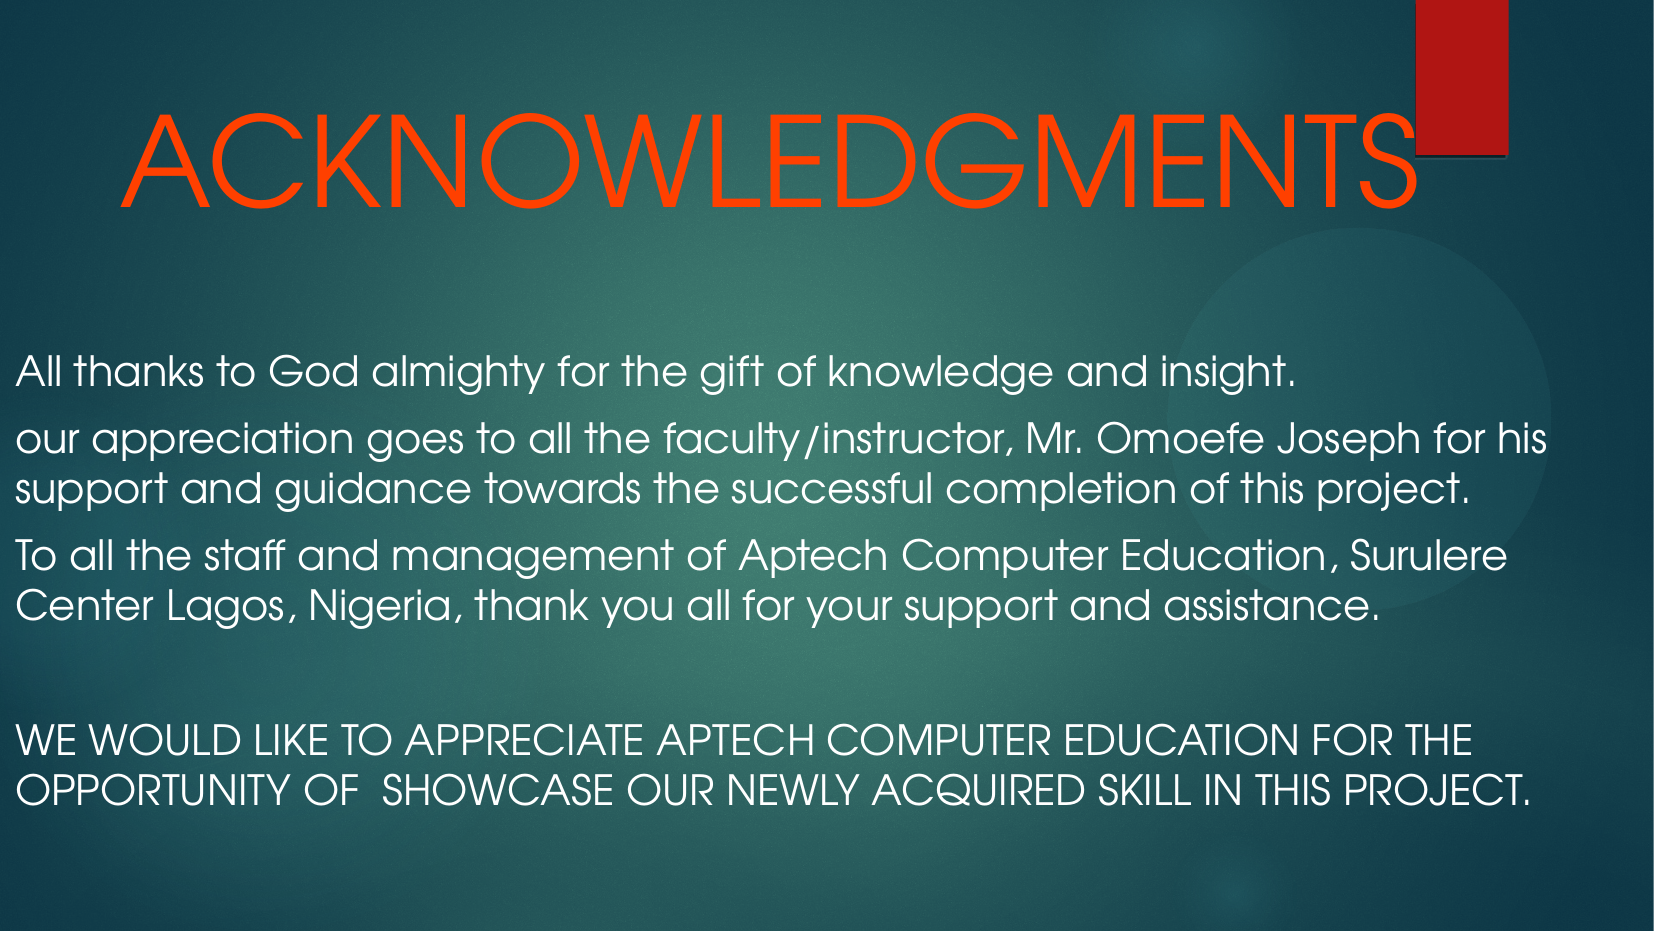

ACKNOWLEDGMENTS

All thanks to God almighty for the gift of knowledge and insight.
our appreciation goes to all the faculty/instructor, Mr. Omoefe Joseph for his support and guidance towards the successful completion of this project.
To all the staff and management of Aptech Computer Education, Surulere Center Lagos, Nigeria, thank you all for your support and assistance.

WE WOULD LIKE TO APPRECIATE APTECH COMPUTER EDUCATION FOR THE OPPORTUNITY OF  SHOWCASE OUR NEWLY ACQUIRED SKILL IN THIS PROJECT.